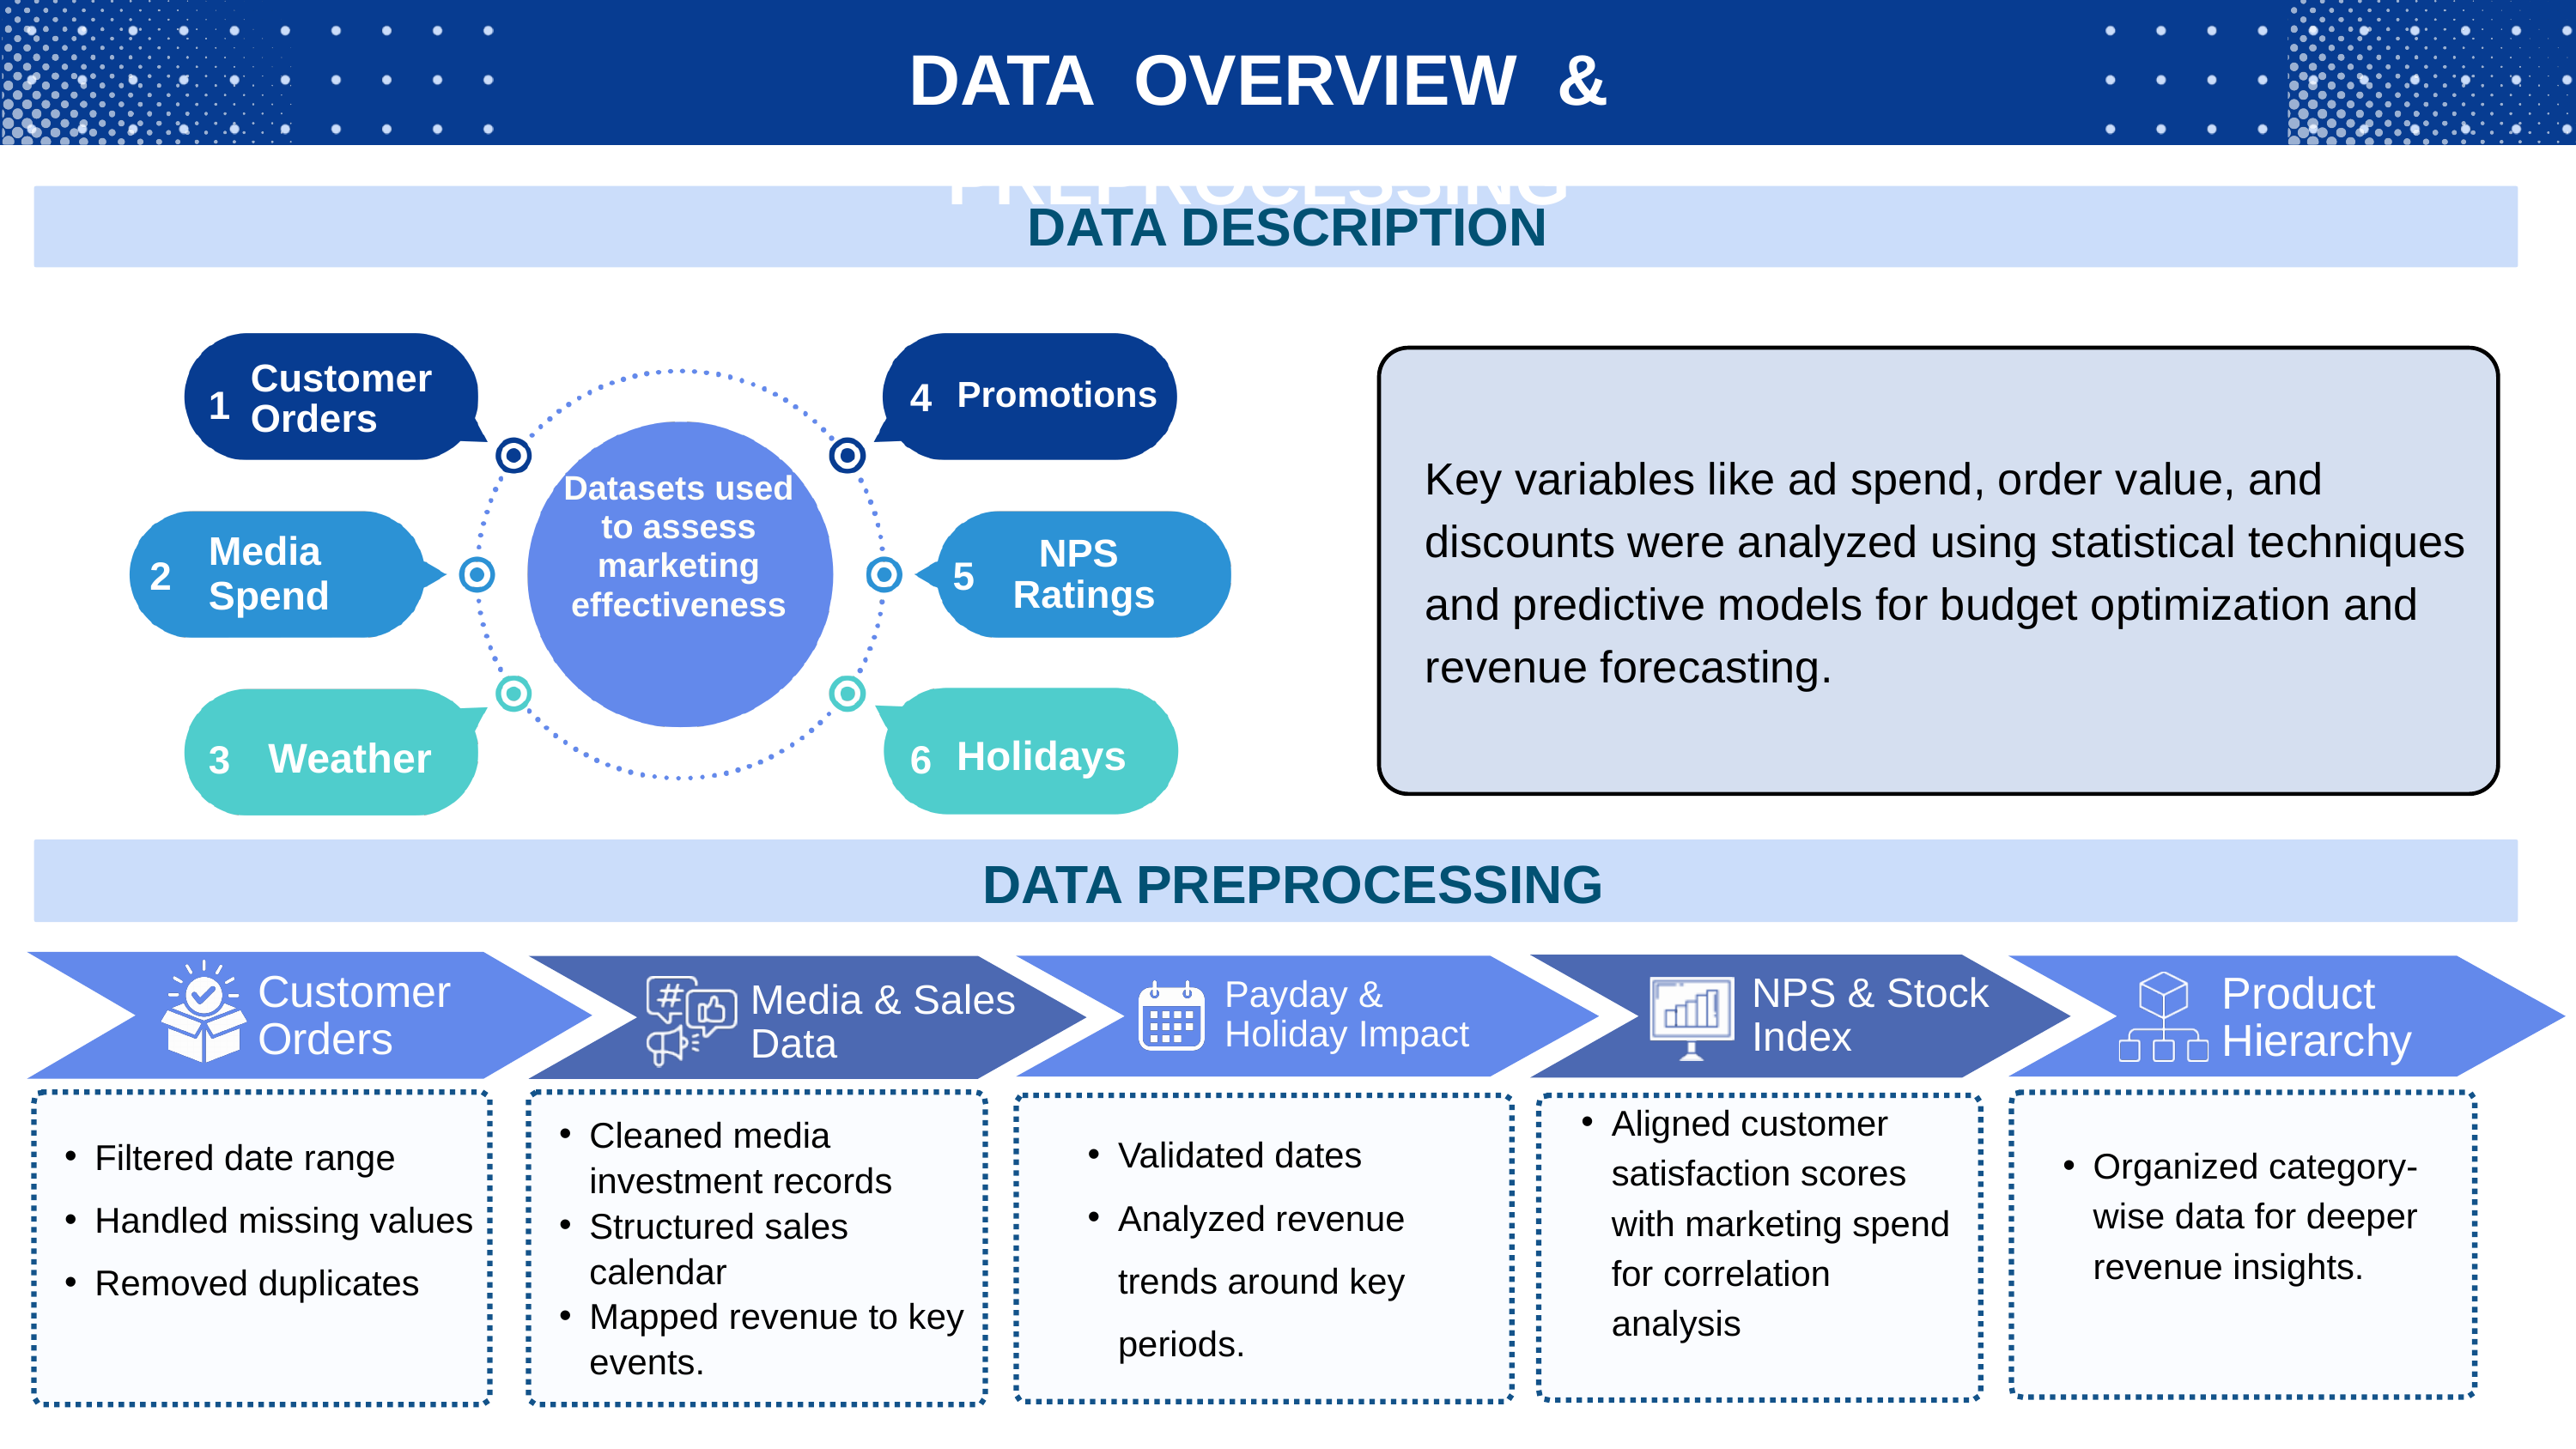

DATA  OVERVIEW  & PREPROCESSING
DATA DESCRIPTION

Customer
Orders
4
1
Promotions
Key variables like ad spend, order value, and discounts were analyzed using statistical techniques and predictive models for budget optimization and revenue forecasting.
Datasets used to assess marketing effectiveness
Media Spend
NPS
Ratings
2
5
3
6
Holidays
Weather

DATA PREPROCESSING

Customer
Orders
Product
Hierarchy

NPS & Stock
Index
Payday &
Holiday Impact

Media & Sales
Data

Aligned customer satisfaction scores with marketing spend for correlation analysis

Cleaned media investment records
Structured sales calendar
Mapped revenue to key events.
Validated dates
Analyzed revenue trends around key periods.
Filtered date range
Handled missing values
Removed duplicates
Organized category-wise data for deeper revenue insights.